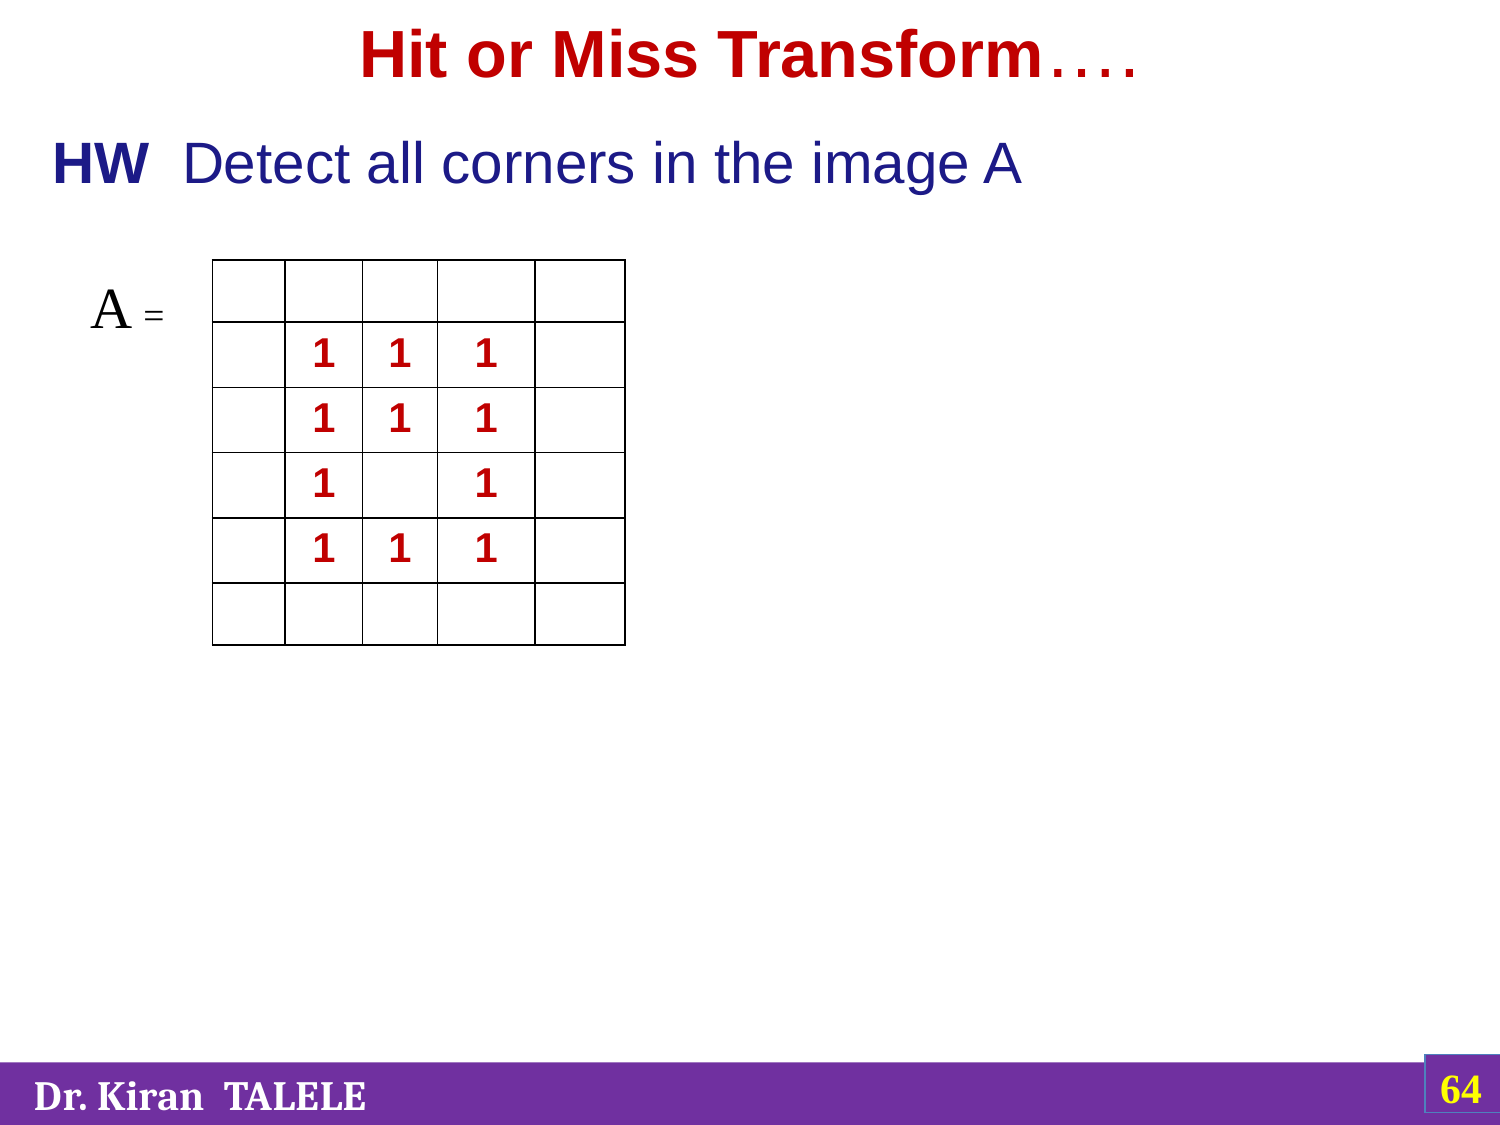

Hit or Miss Transform….
# HW  Detect all corners in the image A
|  |  |  |  |  |
| --- | --- | --- | --- | --- |
|  | 1 | 1 | 1 |  |
|  | 1 | 1 | 1 |  |
|  | 1 |  | 1 |  |
|  | 1 | 1 | 1 |  |
|  |  |  |  |  |
A =
64
  Dr. Kiran  TALELE